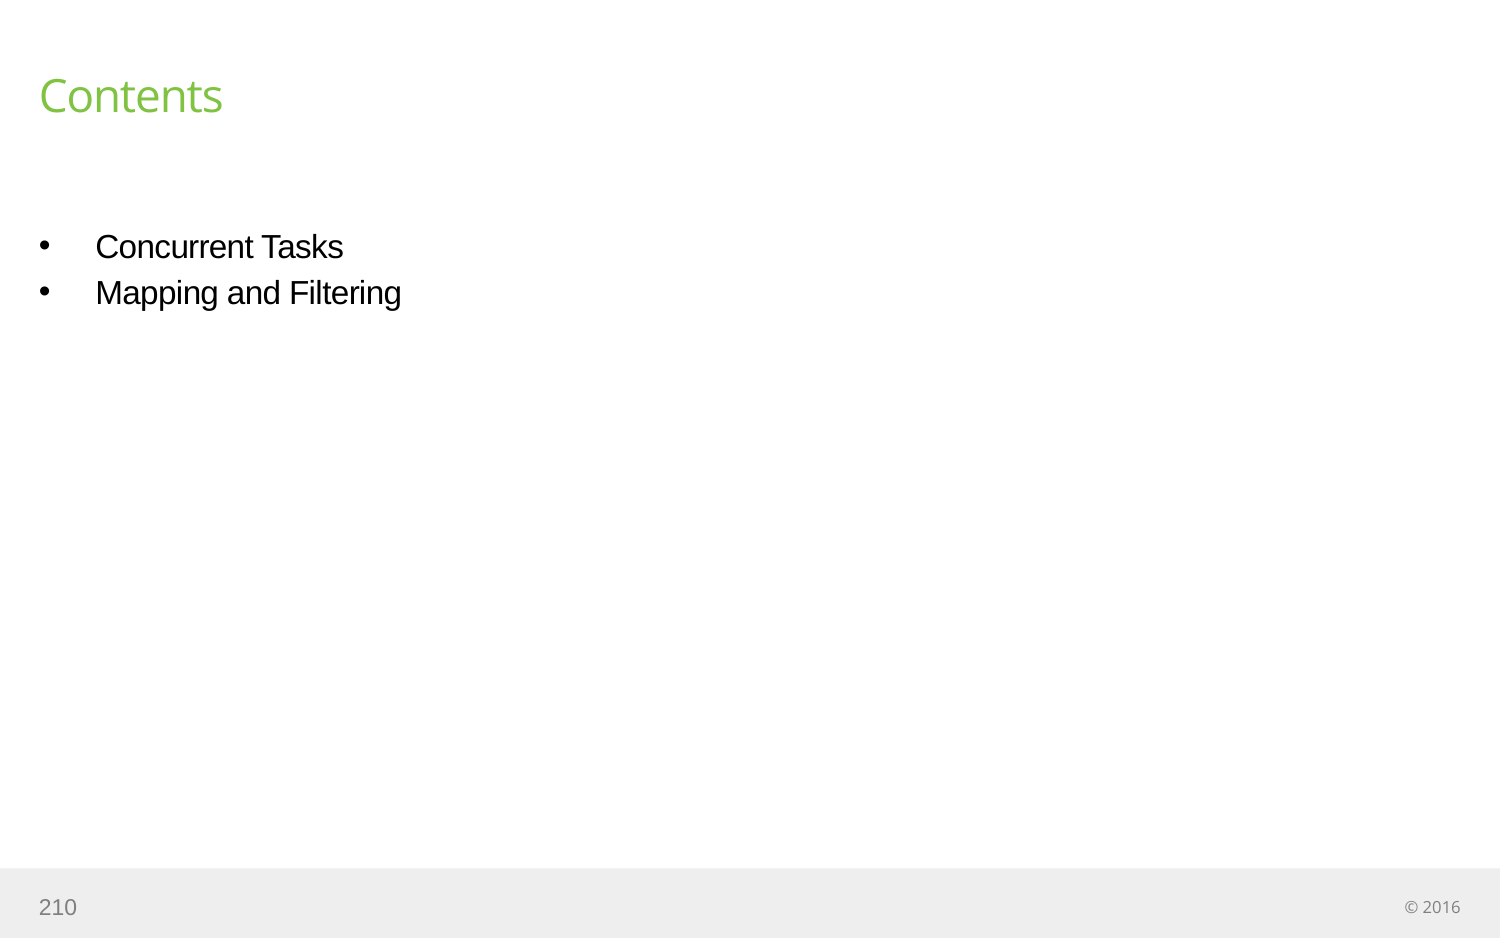

# Contents
Concurrent Tasks
Mapping and Filtering

210
© 2016